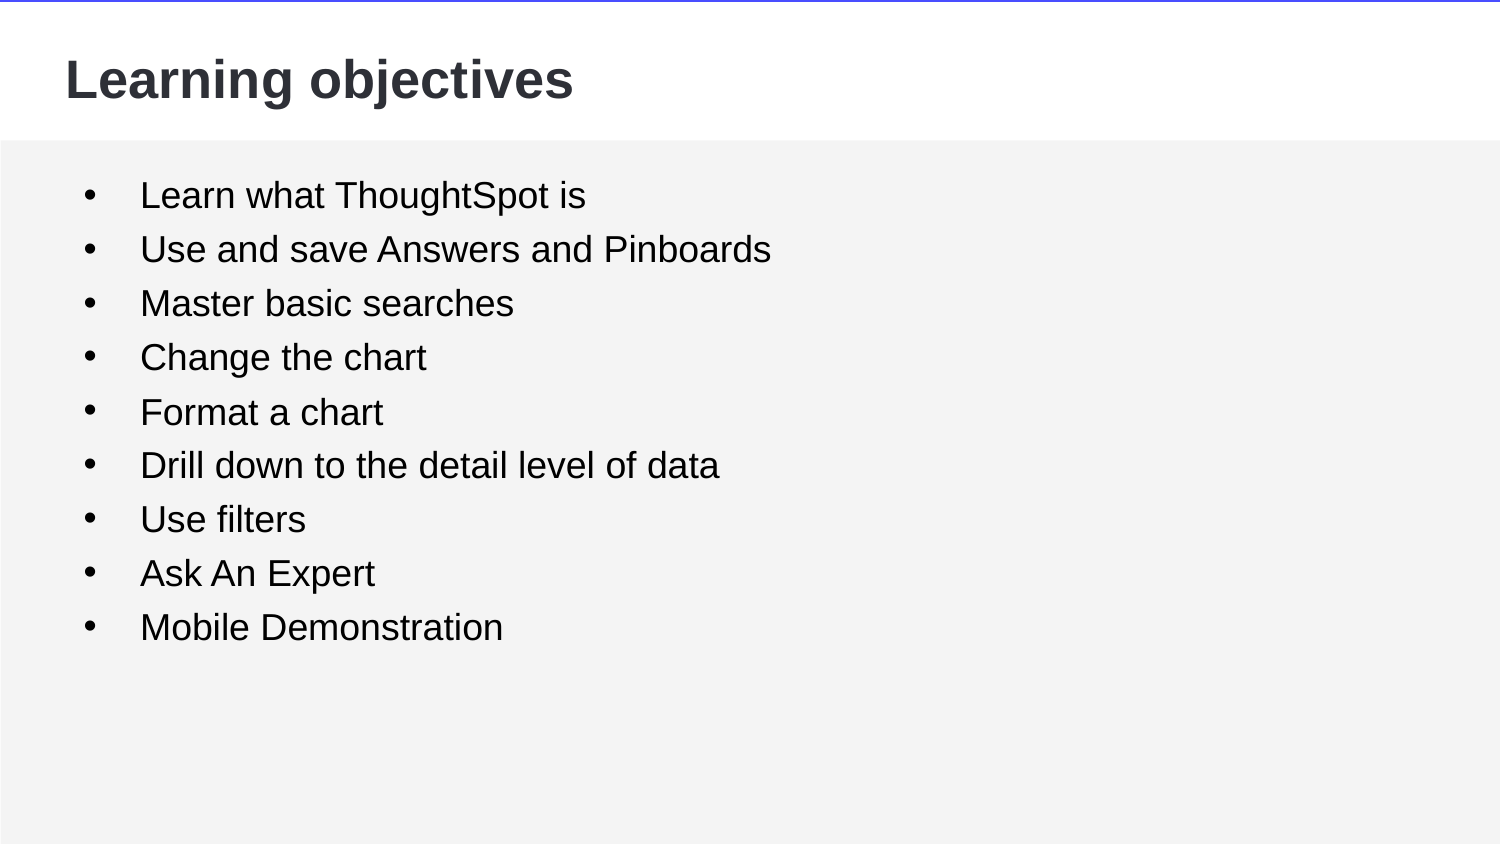

# Learning objectives
Learn what ThoughtSpot is
Use and save Answers and Pinboards
Master basic searches
Change the chart
Format a chart
Drill down to the detail level of data
Use filters
Ask An Expert
Mobile Demonstration